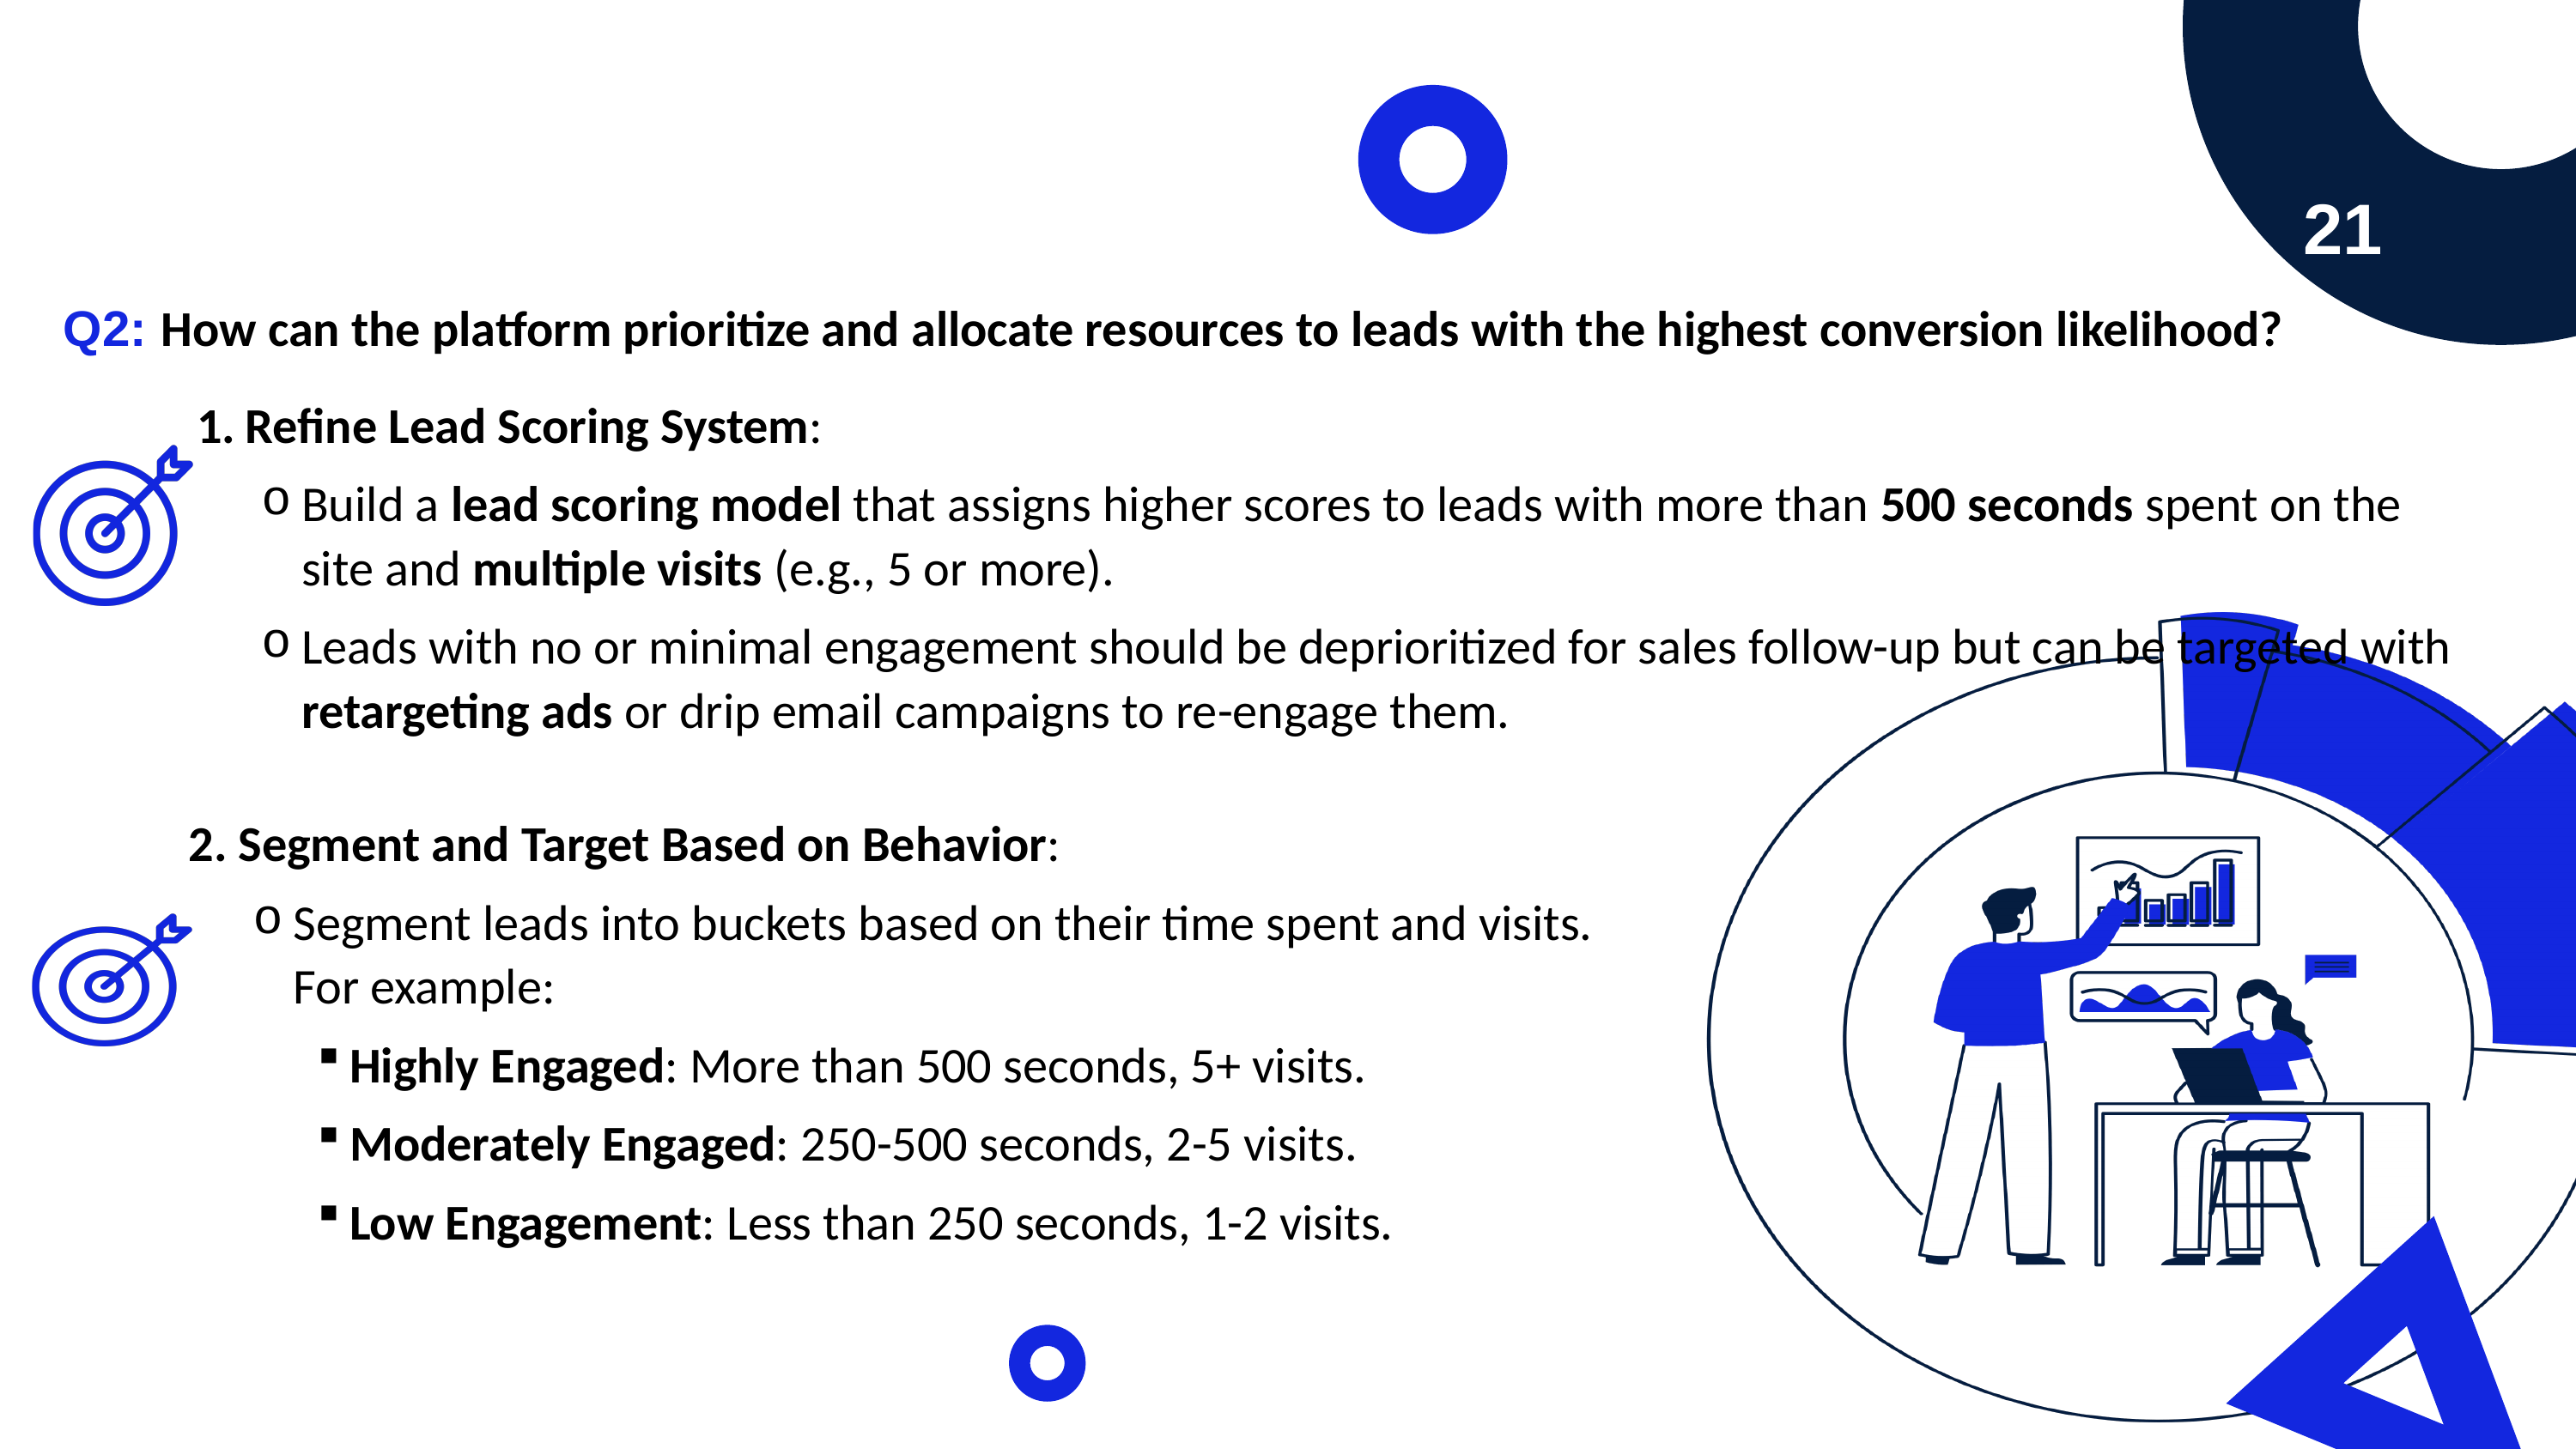

21
Q2: How can the platform prioritize and allocate resources to leads with the highest conversion likelihood?
Refine Lead Scoring System:
Build a lead scoring model that assigns higher scores to leads with more than 500 seconds spent on the site and multiple visits (e.g., 5 or more).
Leads with no or minimal engagement should be deprioritized for sales follow-up but can be targeted with retargeting ads or drip email campaigns to re-engage them.

2. Segment and Target Based on Behavior:
Segment leads into buckets based on their time spent and visits. For example:
Highly Engaged: More than 500 seconds, 5+ visits.
Moderately Engaged: 250-500 seconds, 2-5 visits.
Low Engagement: Less than 250 seconds, 1-2 visits.